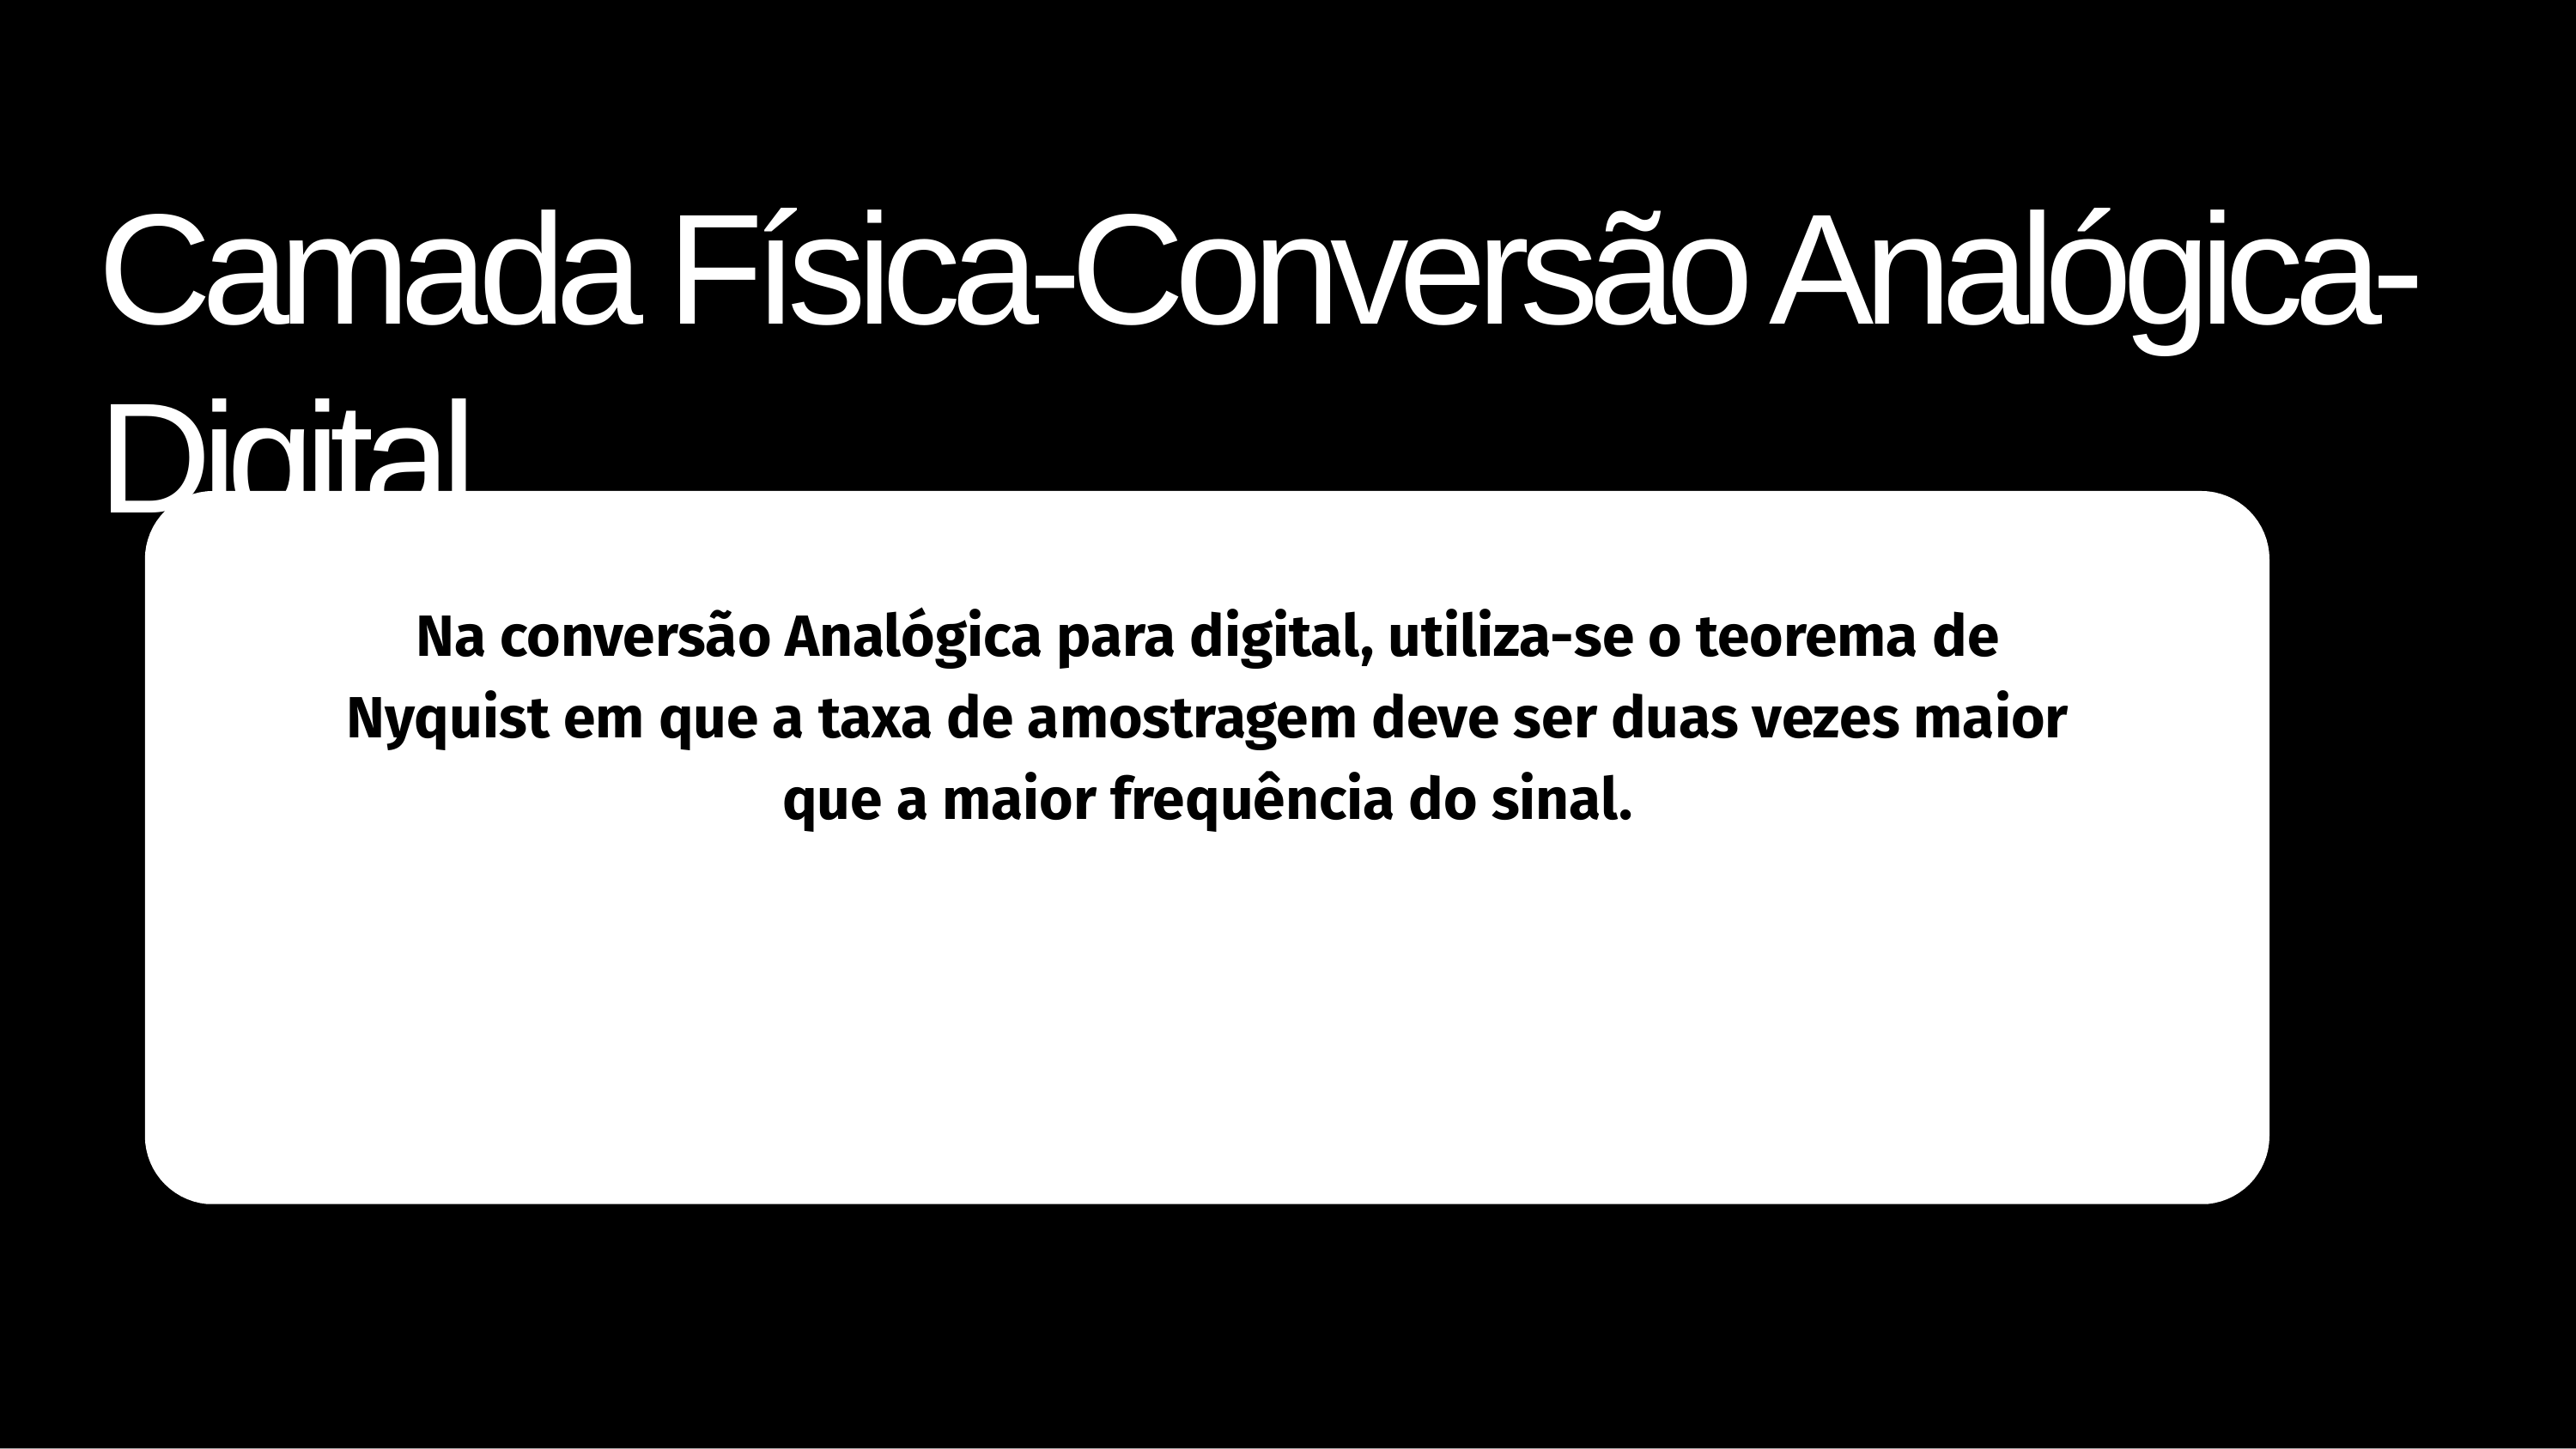

# Camada Física-Conversão Analógica-Digital

Na conversão Analógica para digital, utiliza-se o teorema de Nyquist em que a taxa de amostragem deve ser duas vezes maior que a maior frequência do sinal.